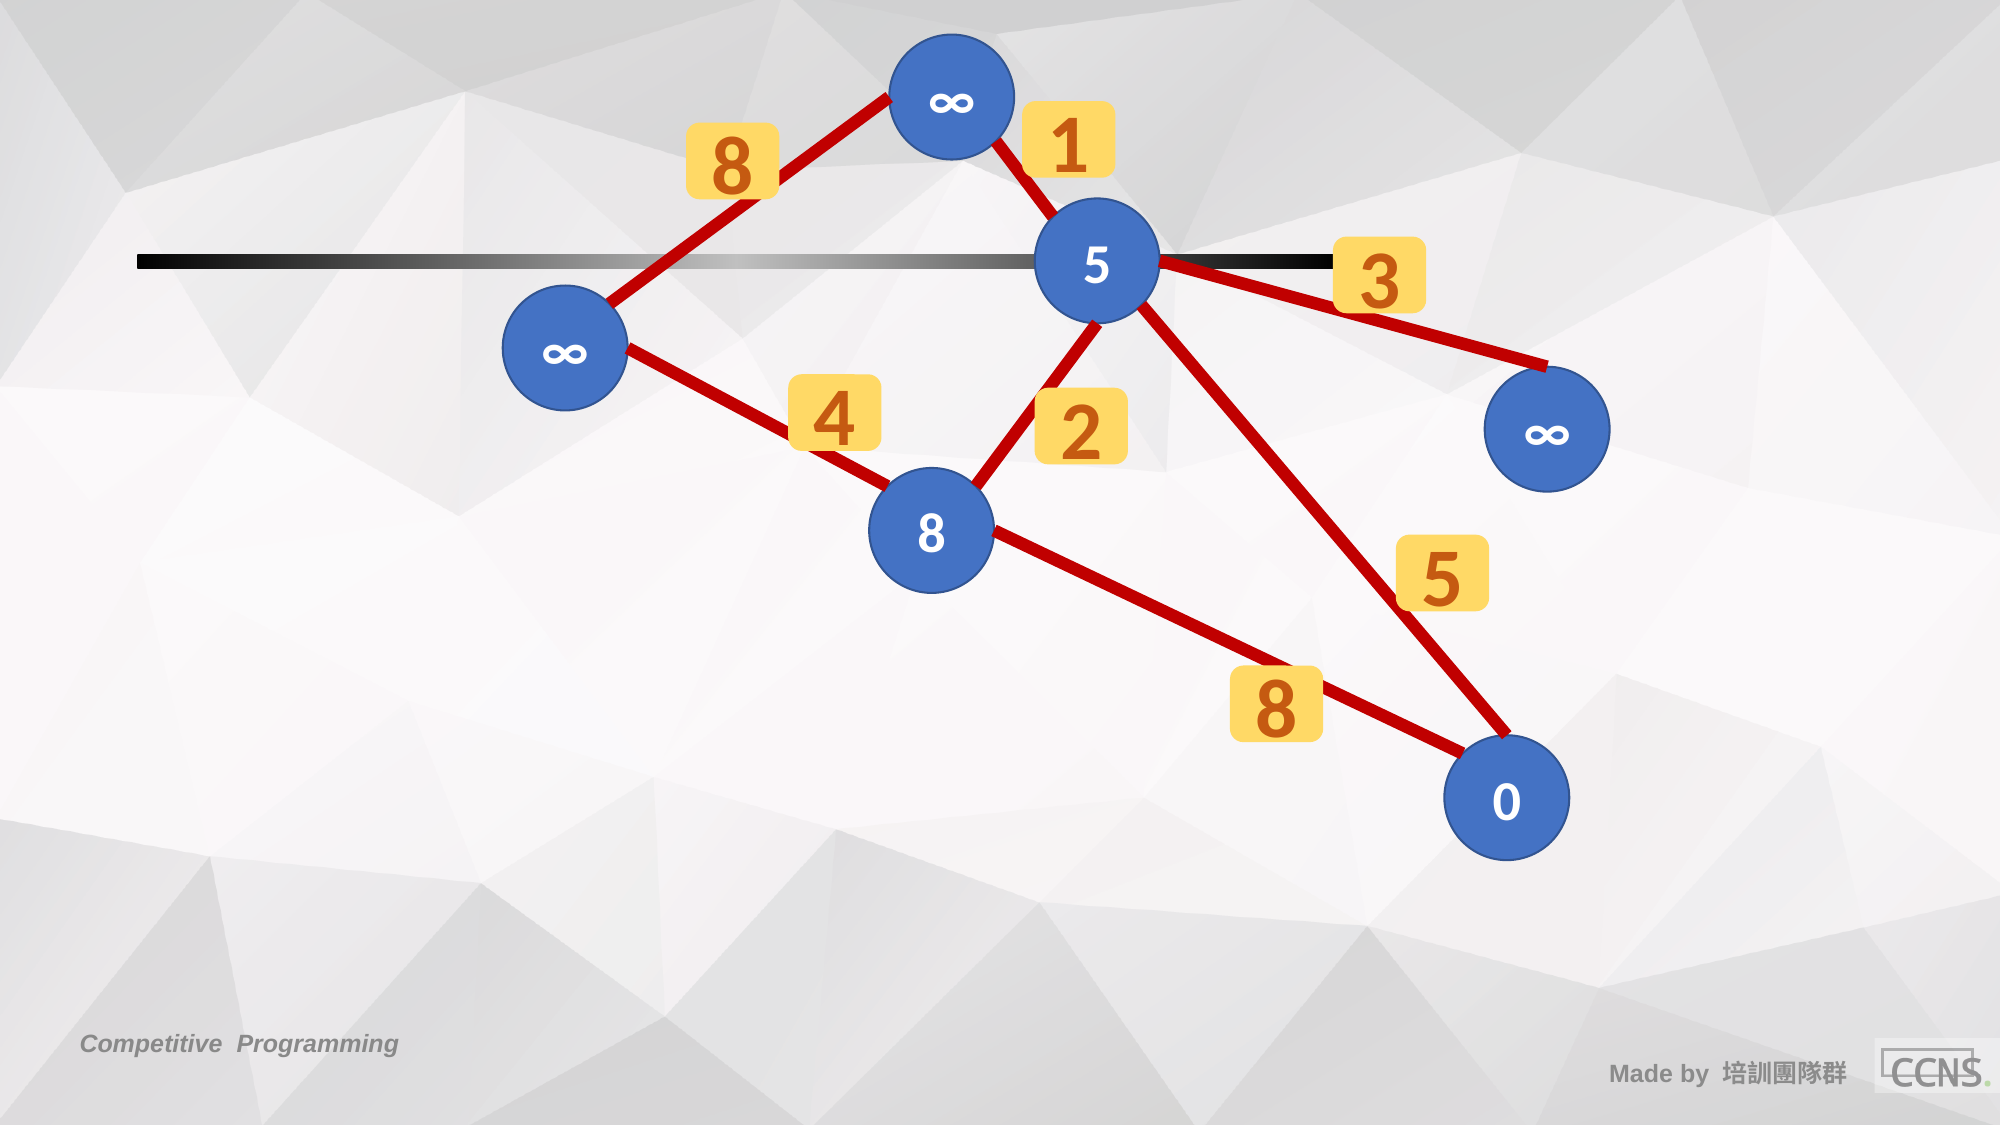

∞
#
1
8
5
3
∞
∞
4
2
8
5
8
0